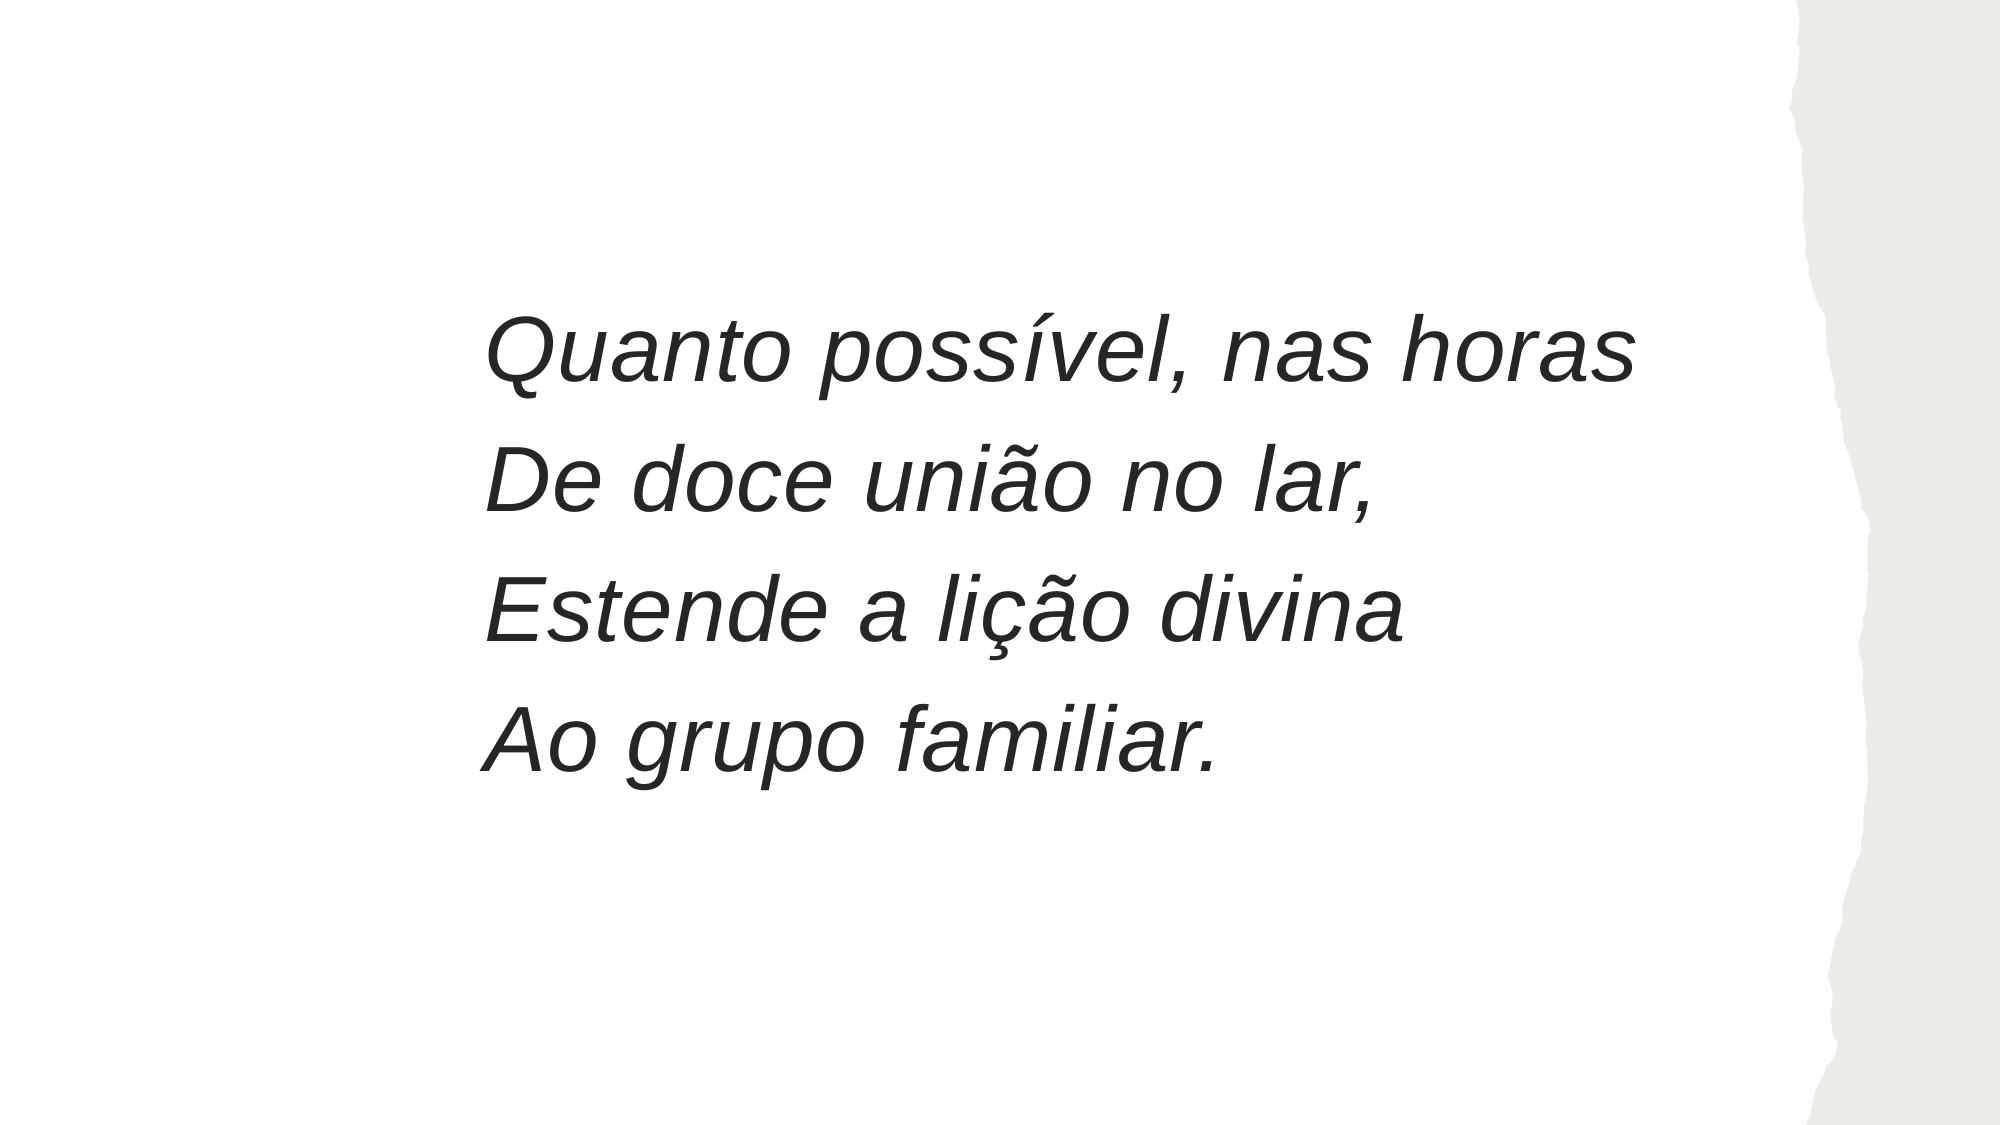

Quanto possível, nas horas
De doce união no lar,
Estende a lição divina
Ao grupo familiar.